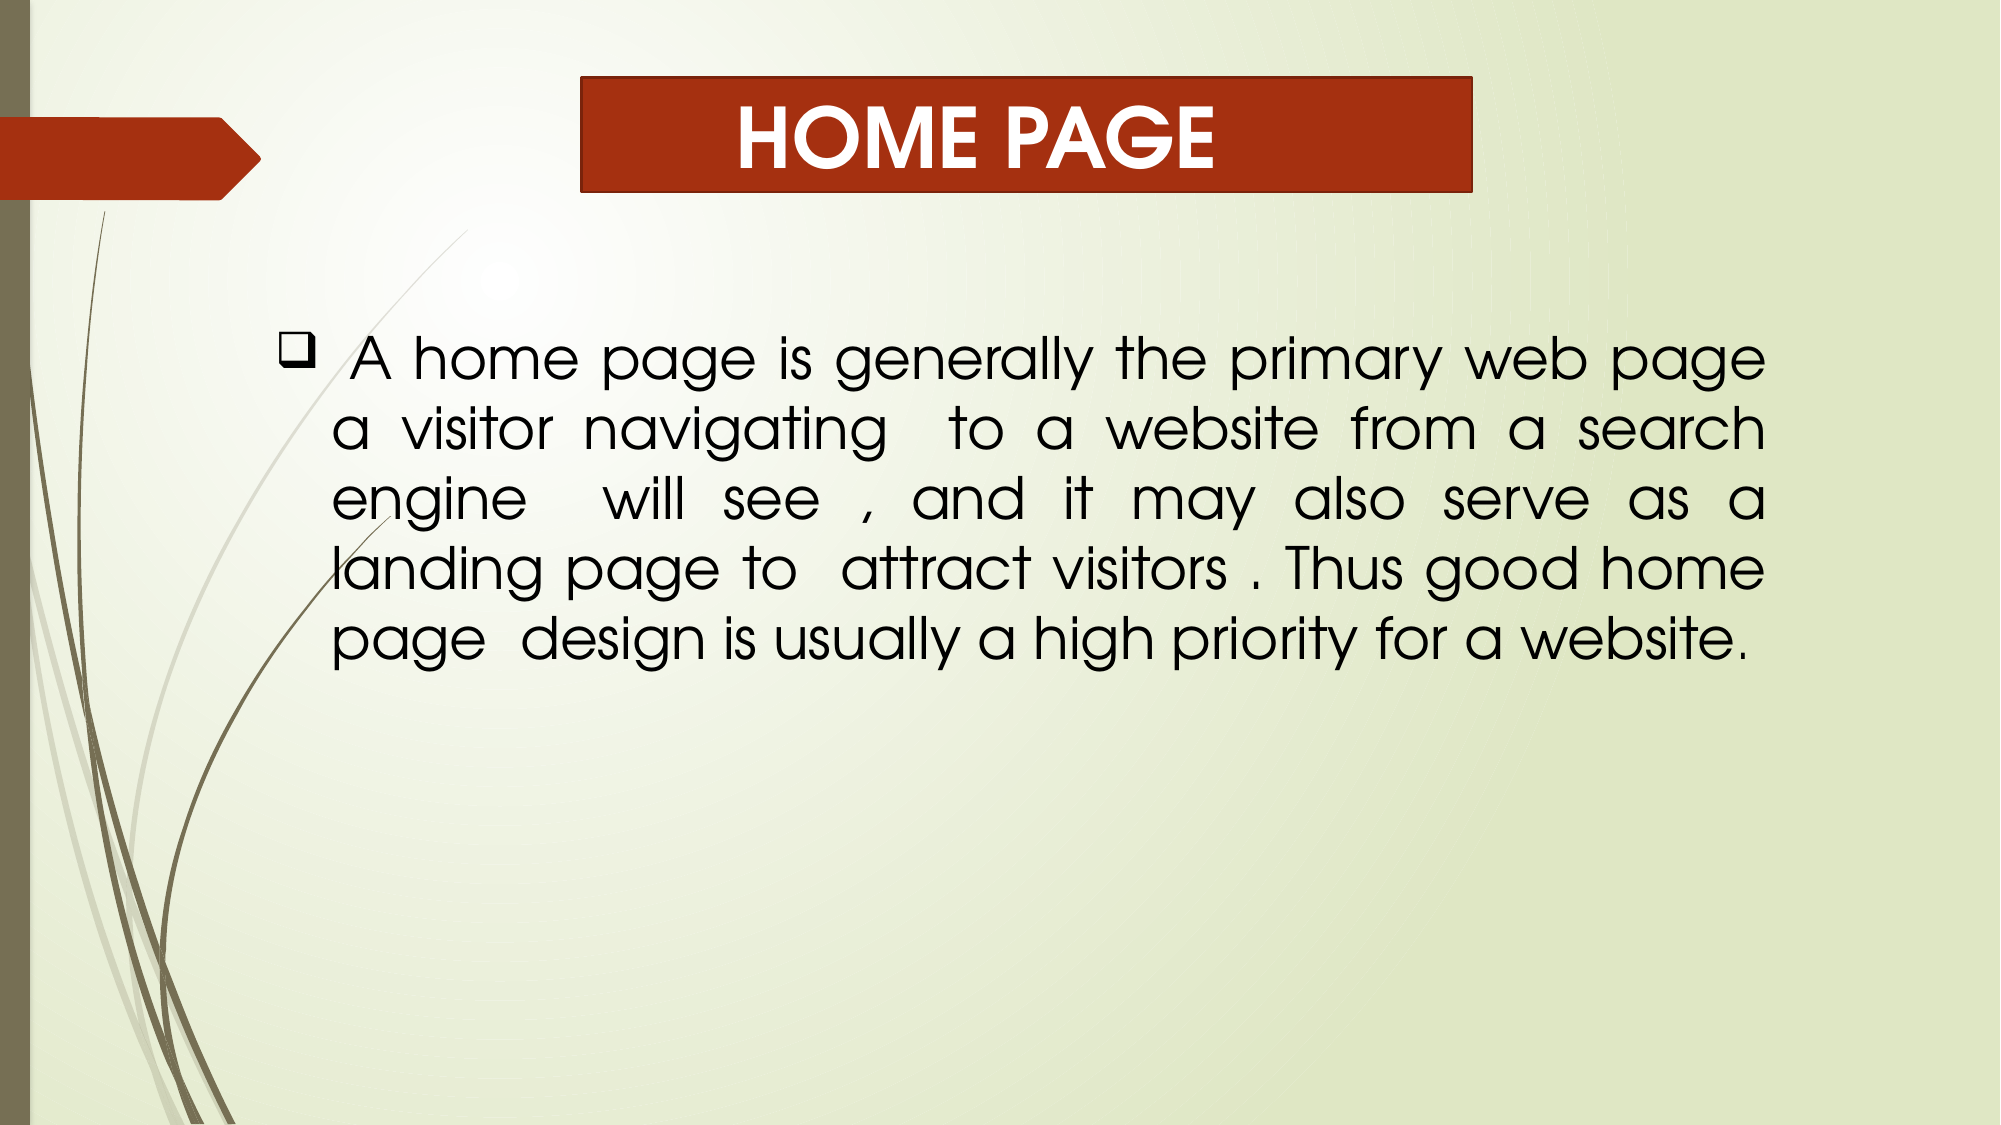

HOME PAGE
 A home page is generally the primary web page a visitor navigating  to a website from a search engine  will see , and it may also serve as a landing page to  attract visitors . Thus good home page  design is usually a high priority for a website.